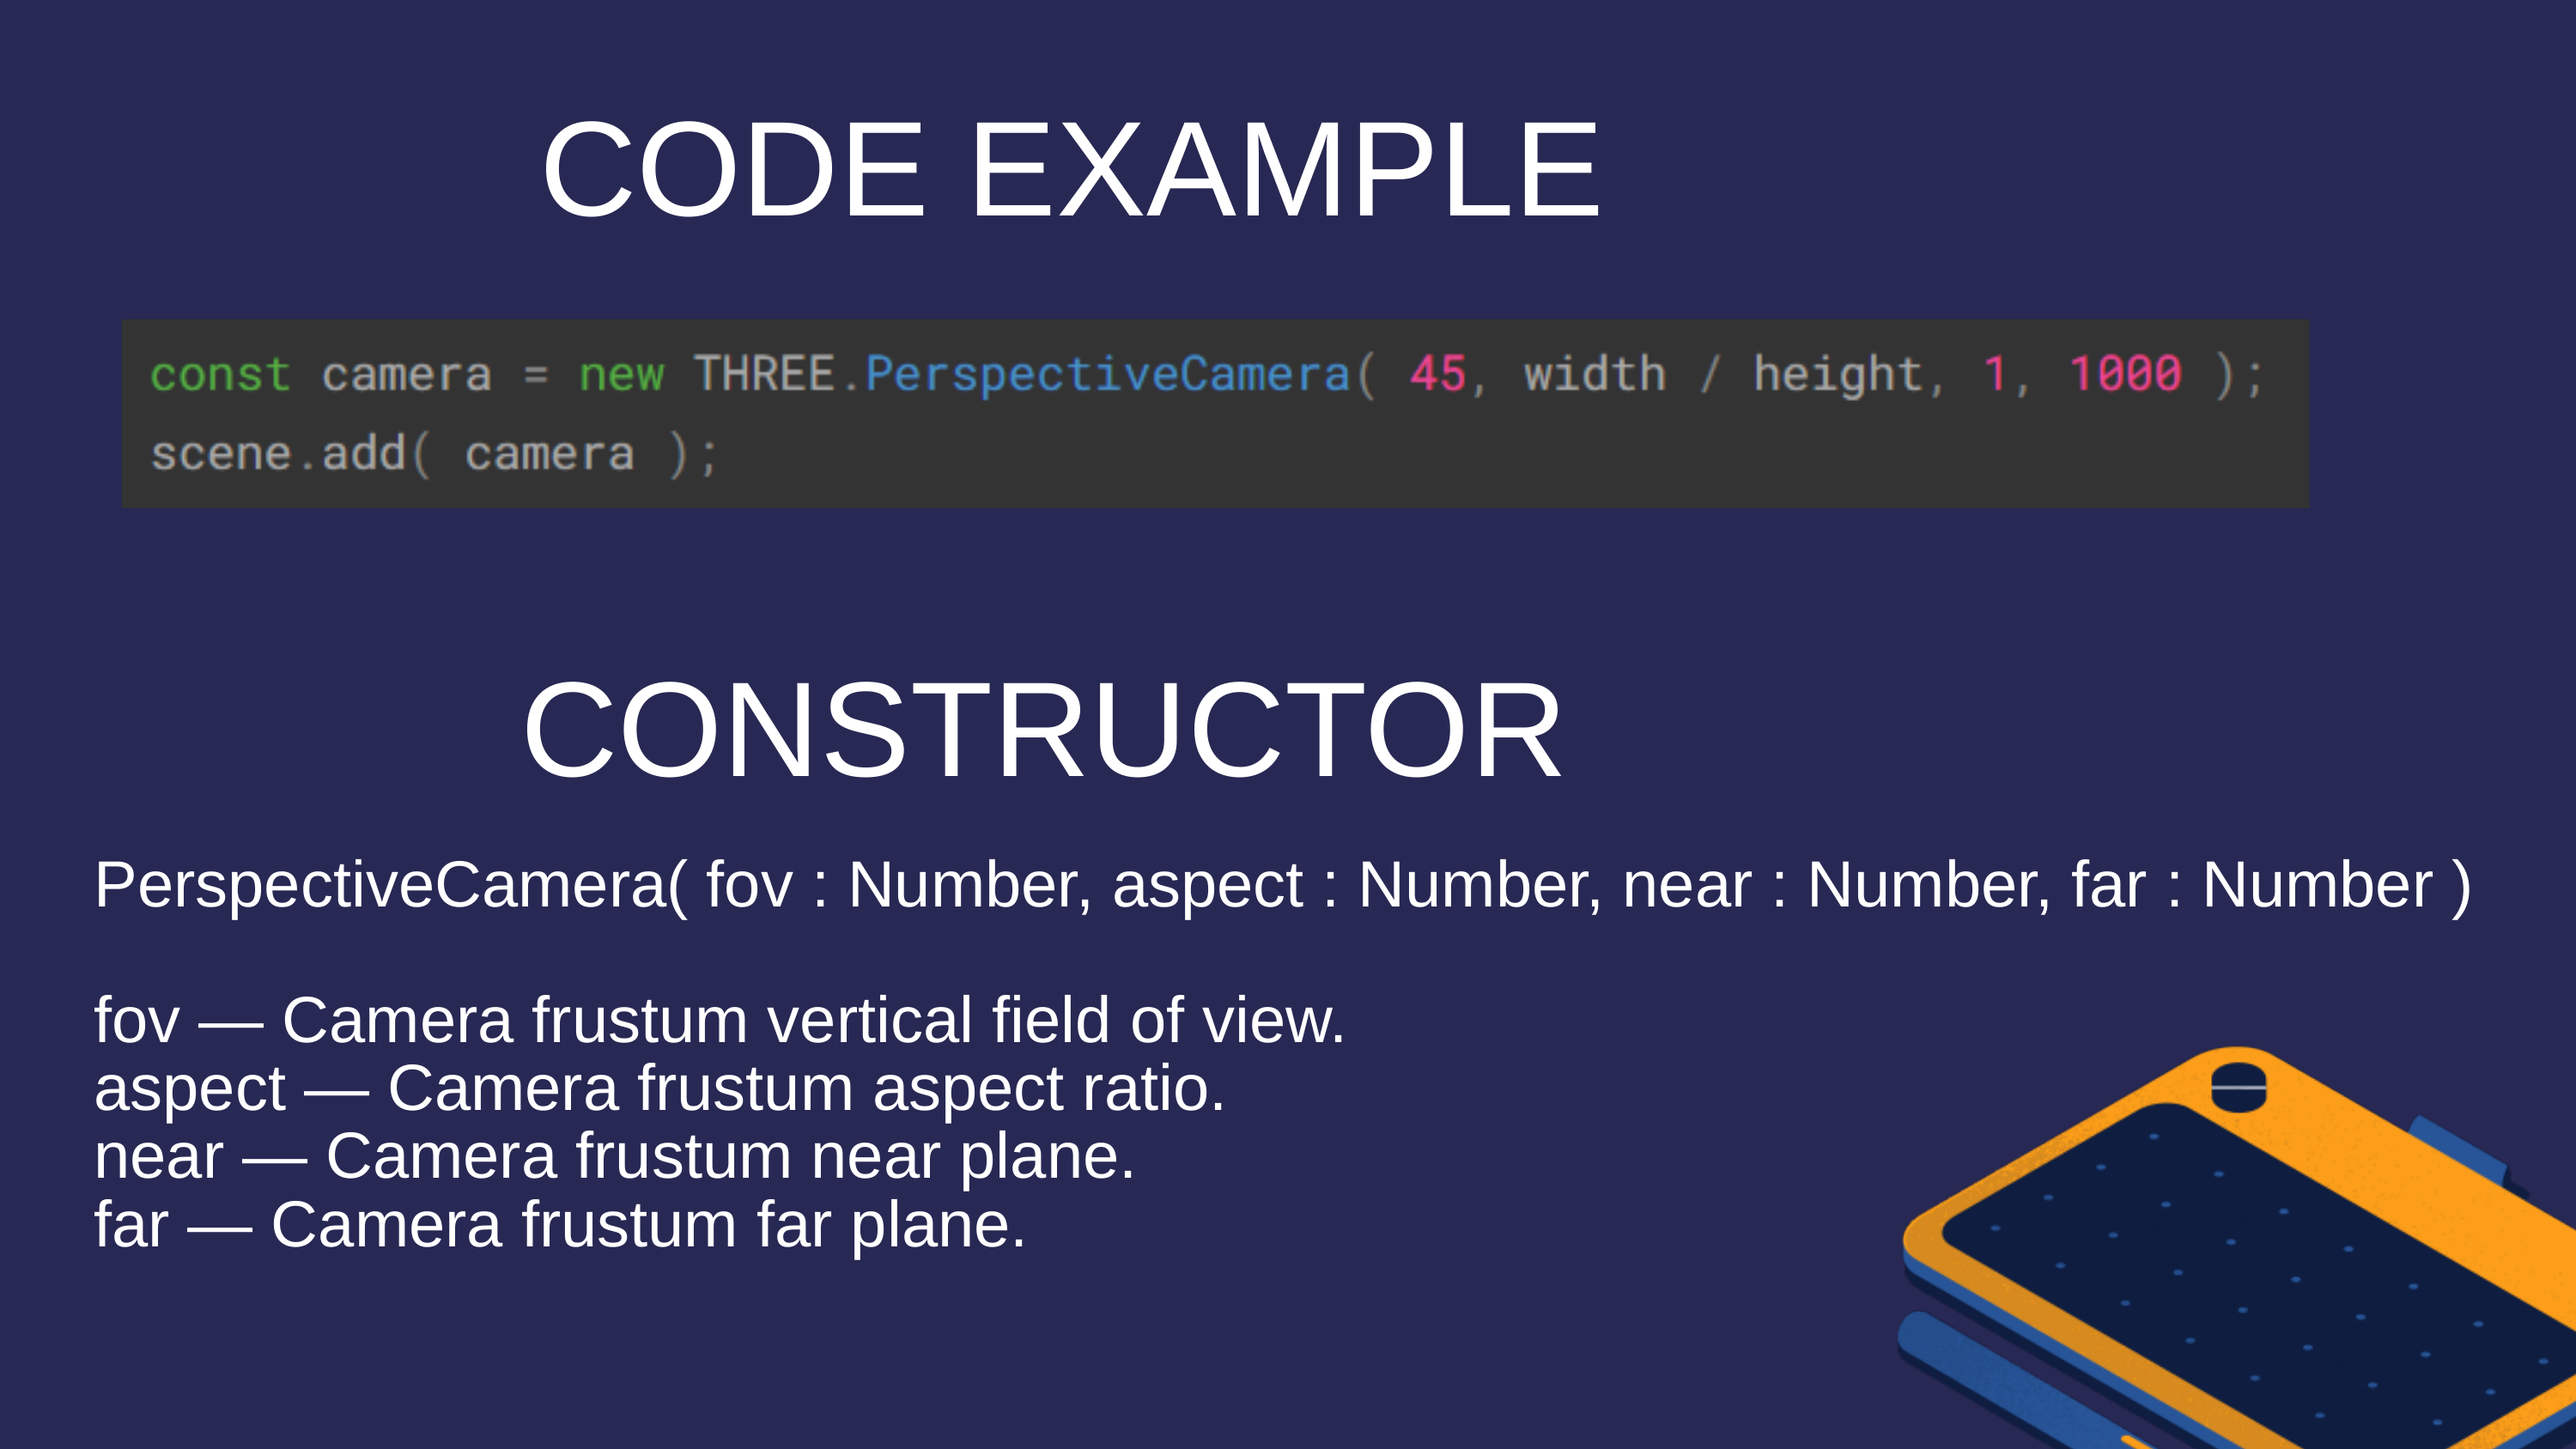

CODE EXAMPLE

CONSTRUCTOR
PerspectiveCamera( fov : Number, aspect : Number, near : Number, far : Number )

fov — Camera frustum vertical field of view.
aspect — Camera frustum aspect ratio.
near — Camera frustum near plane.
far — Camera frustum far plane.